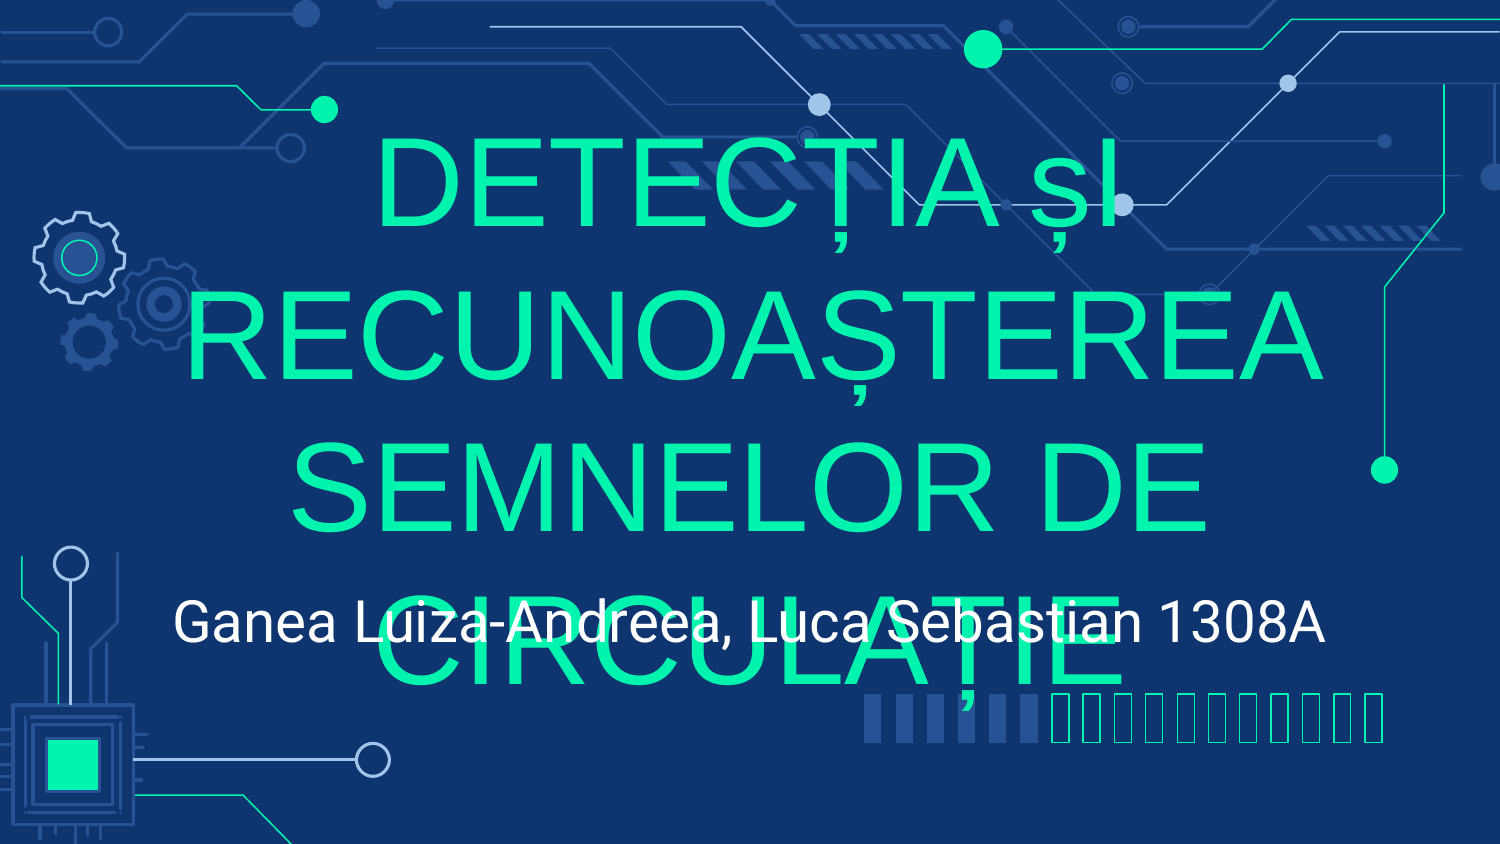

# DETECȚIA șI RECUNOAȘTEREA SEMNELOR DE CIRCULAȚIE
Ganea Luiza-Andreea, Luca Sebastian 1308A